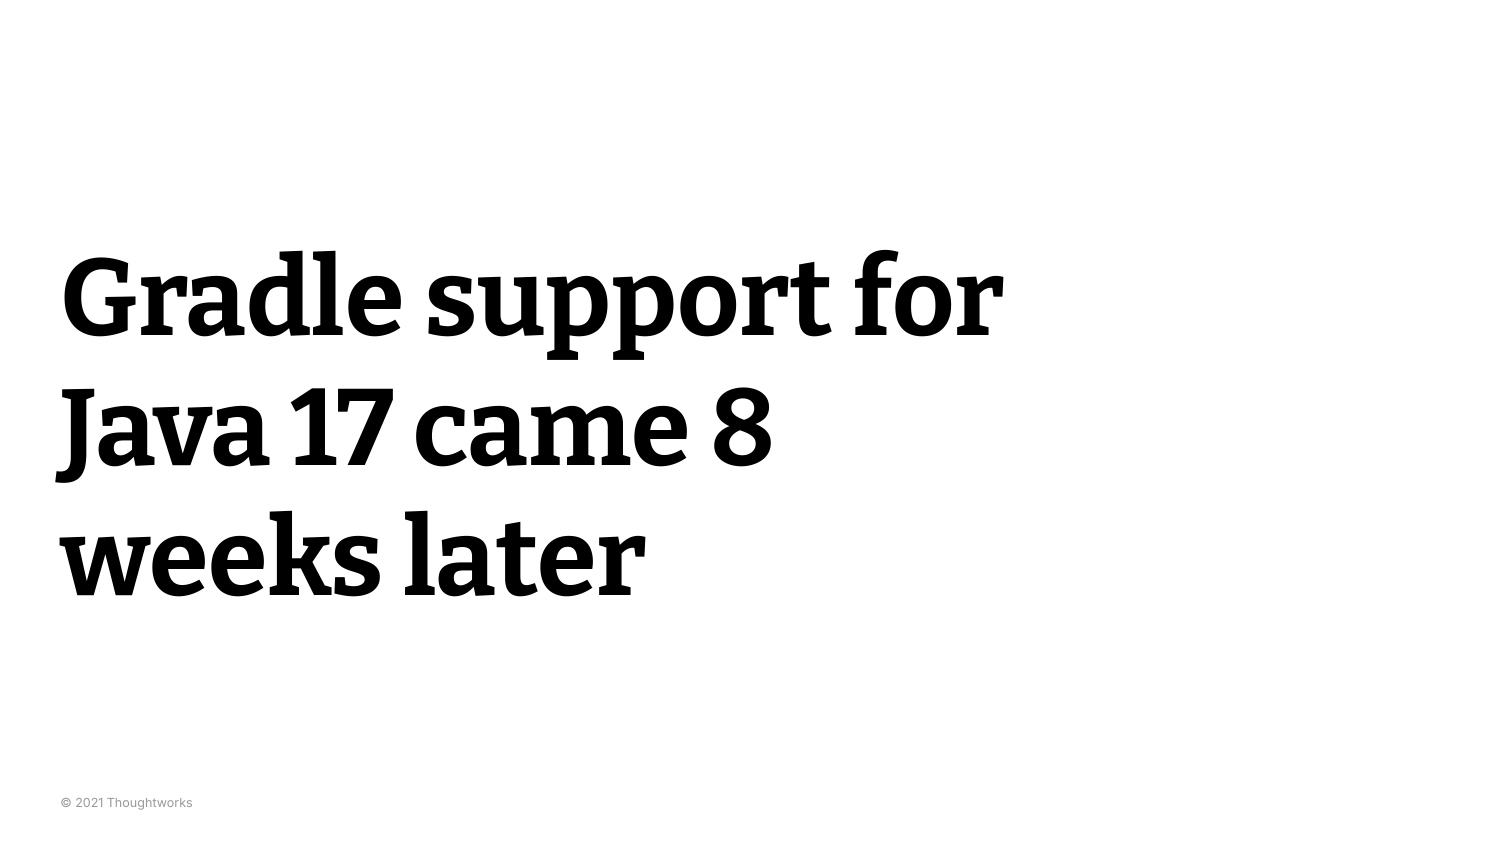

# Gradle support for Java 17 came 8 weeks later